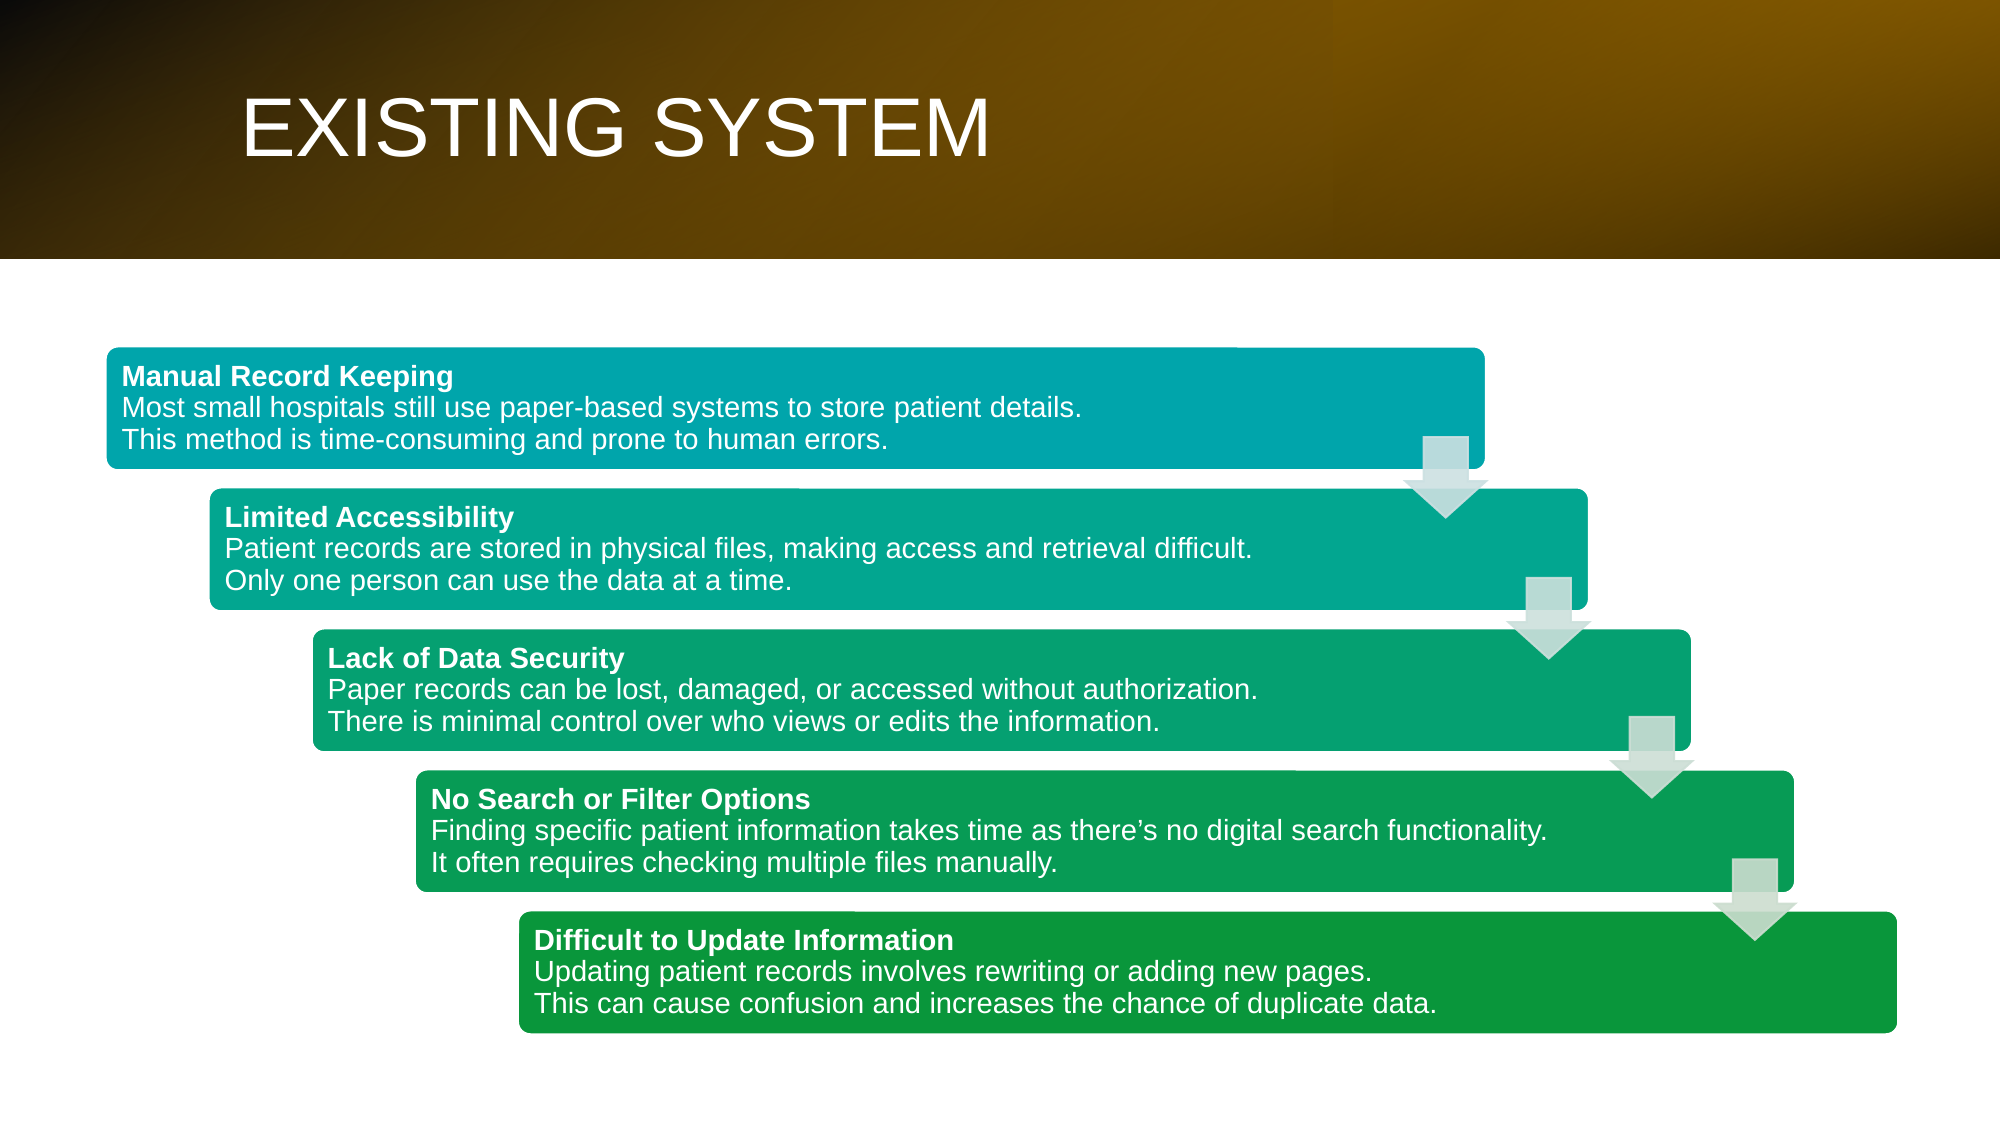

# EXISTING SYSTEM
Manual Record Keeping
Most small hospitals still use paper-based systems to store patient details.
This method is time-consuming and prone to human errors.
Limited Accessibility
Patient records are stored in physical files, making access and retrieval difficult.
Only one person can use the data at a time.
Lack of Data Security
Paper records can be lost, damaged, or accessed without authorization.
There is minimal control over who views or edits the information.
No Search or Filter Options
Finding specific patient information takes time as there’s no digital search functionality.
It often requires checking multiple files manually.
Difficult to Update Information
Updating patient records involves rewriting or adding new pages.
This can cause confusion and increases the chance of duplicate data.